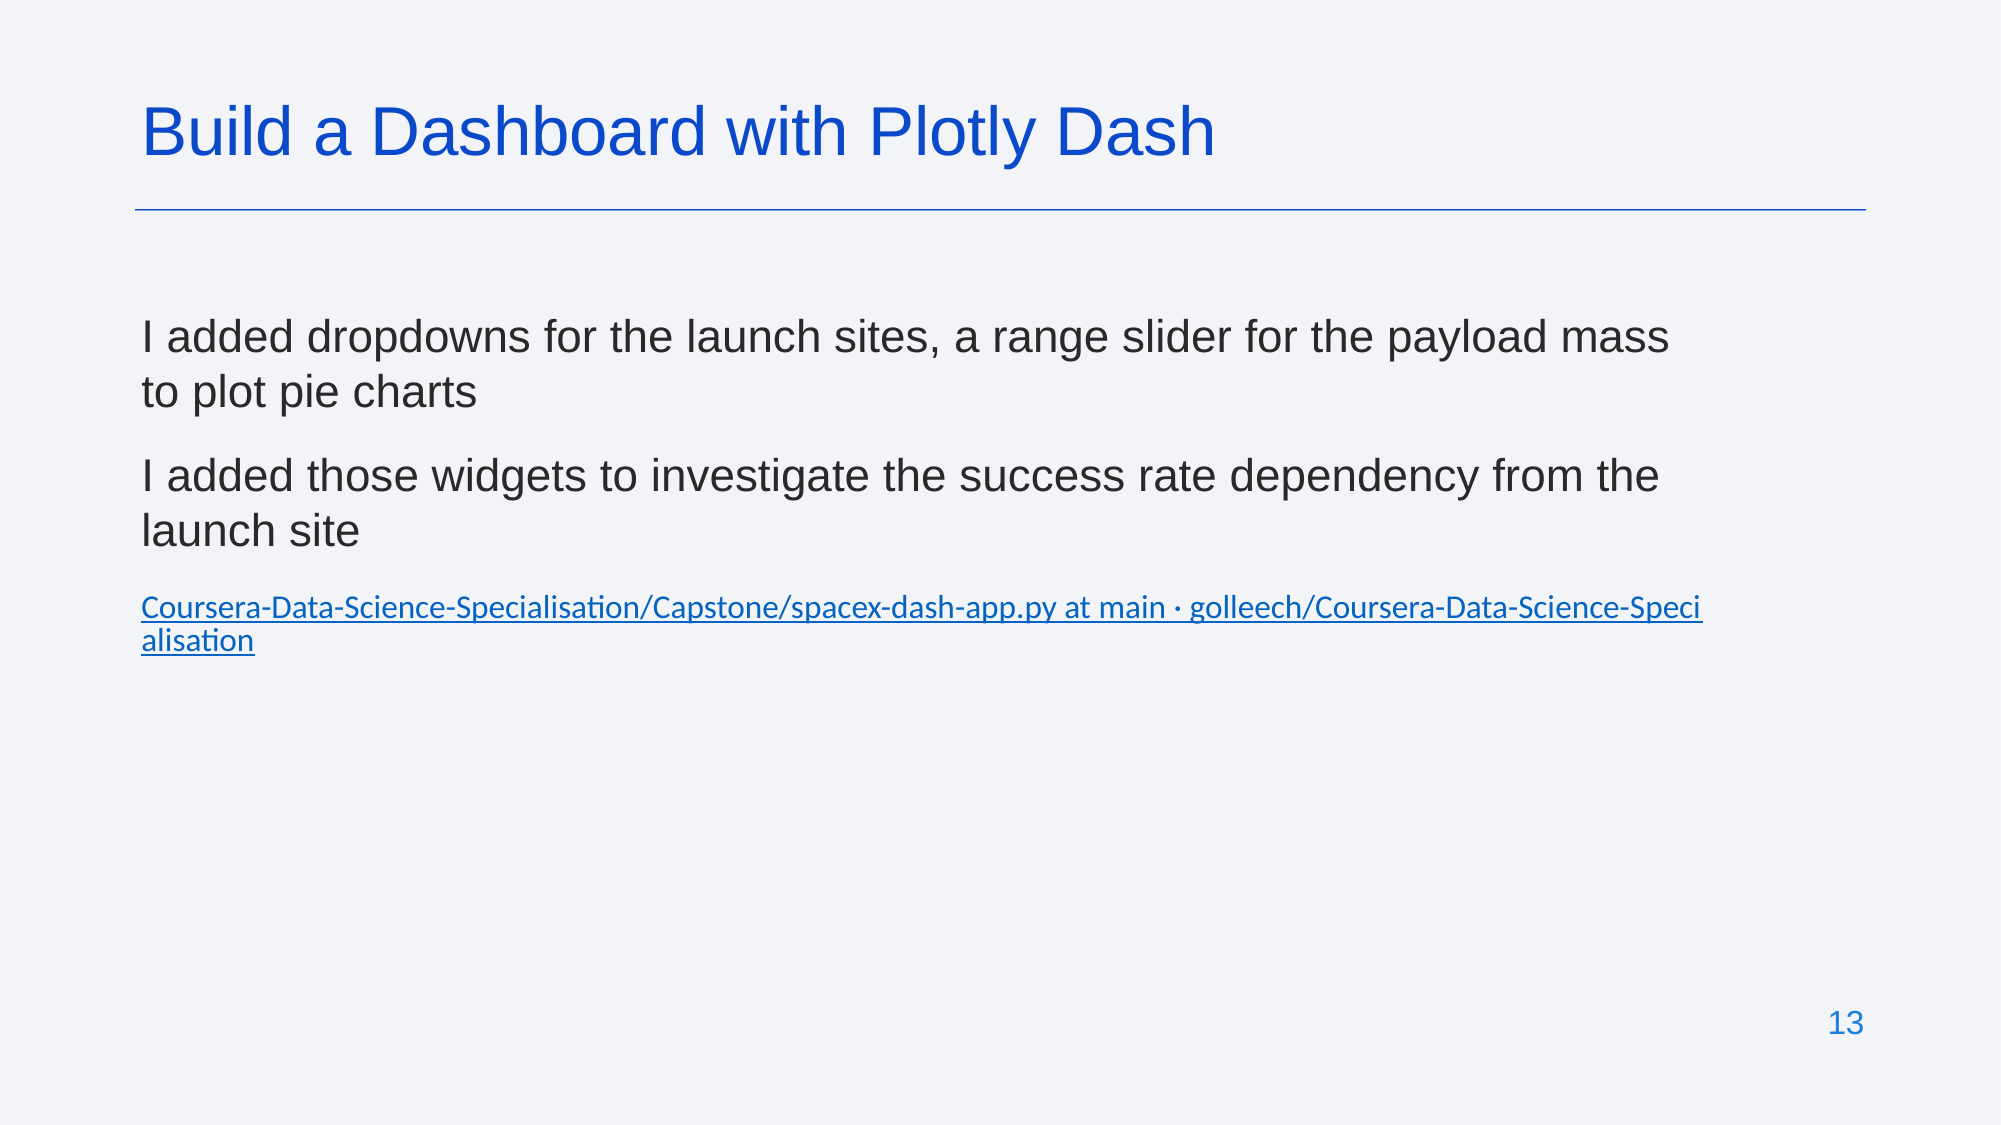

Build a Dashboard with Plotly Dash
I added dropdowns for the launch sites, a range slider for the payload mass to plot pie charts
I added those widgets to investigate the success rate dependency from the launch site
Coursera-Data-Science-Specialisation/Capstone/spacex-dash-app.py at main · golleech/Coursera-Data-Science-Specialisation

13